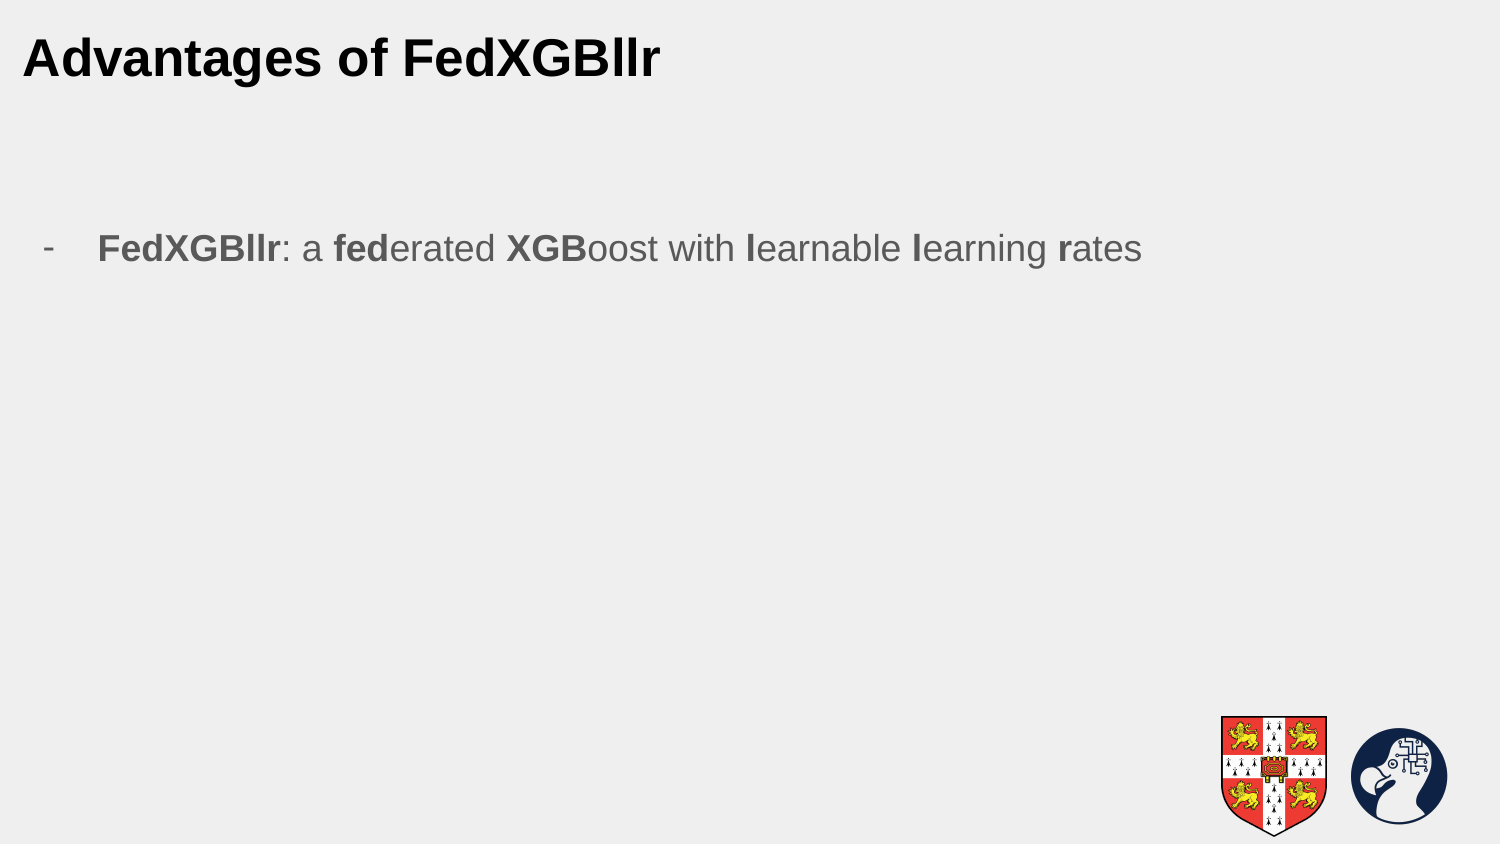

# Advantages of FedXGBllr
FedXGBllr: a federated XGBoost with learnable learning rates